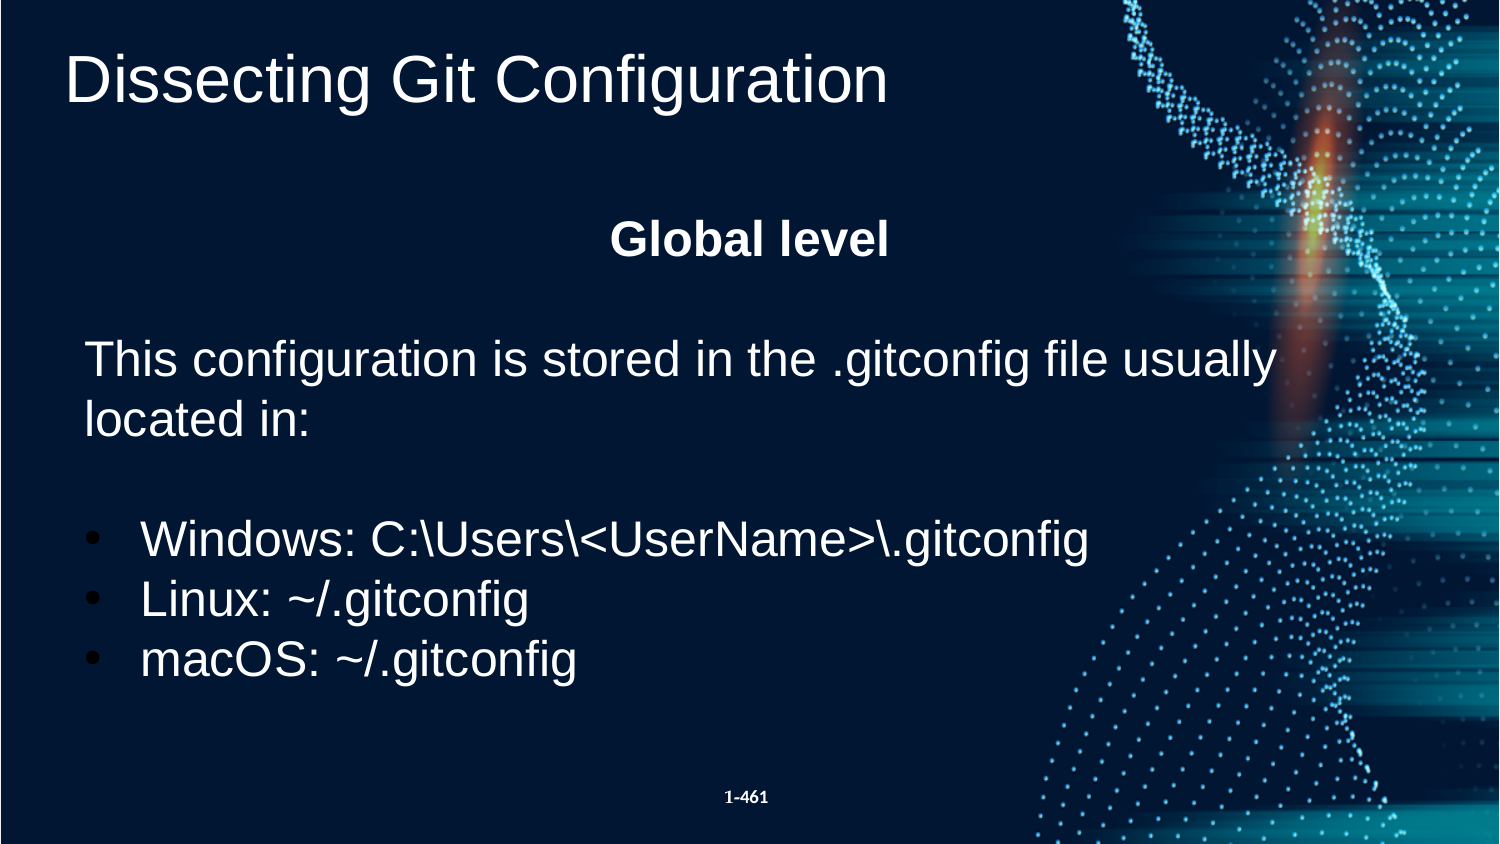

Dissecting Git Configuration
Global level

This configuration is stored in the .gitconfig file usually located in:

Windows: C:\Users\<UserName>\.gitconfig
Linux: ~/.gitconfig
macOS: ~/.gitconfig
1-461